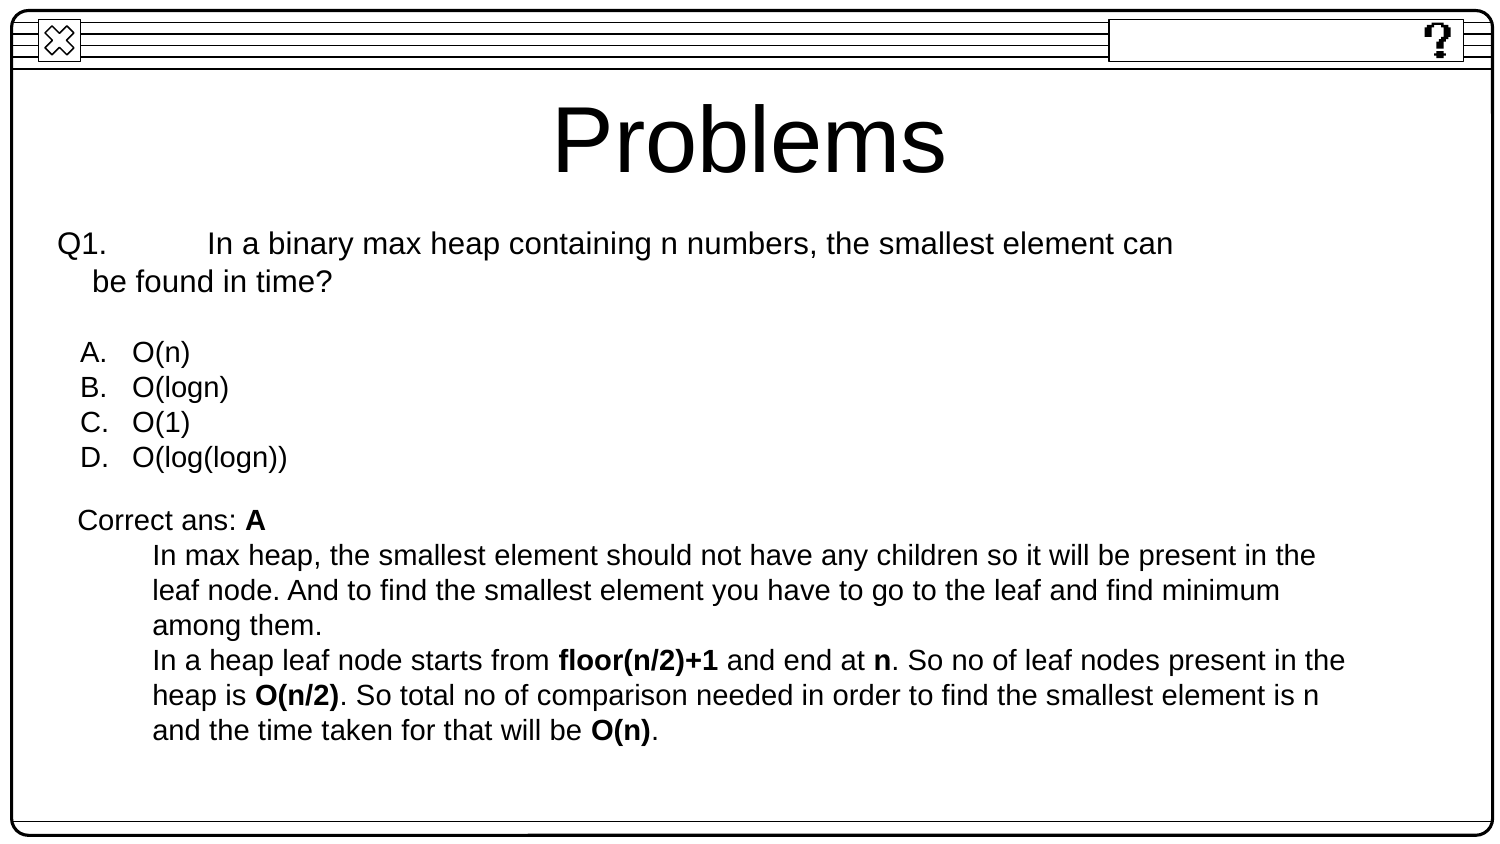

# Problems
Q1.	In a binary max heap containing n numbers, the smallest element can
    be found in time?

O(n)
O(logn)
O(1)
O(log(logn))
Correct ans: A
In max heap, the smallest element should not have any children so it will be present in the leaf node. And to find the smallest element you have to go to the leaf and find minimum among them.
In a heap leaf node starts from floor(n/2)+1 and end at n. So no of leaf nodes present in the heap is O(n/2). So total no of comparison needed in order to find the smallest element is n and the time taken for that will be O(n).